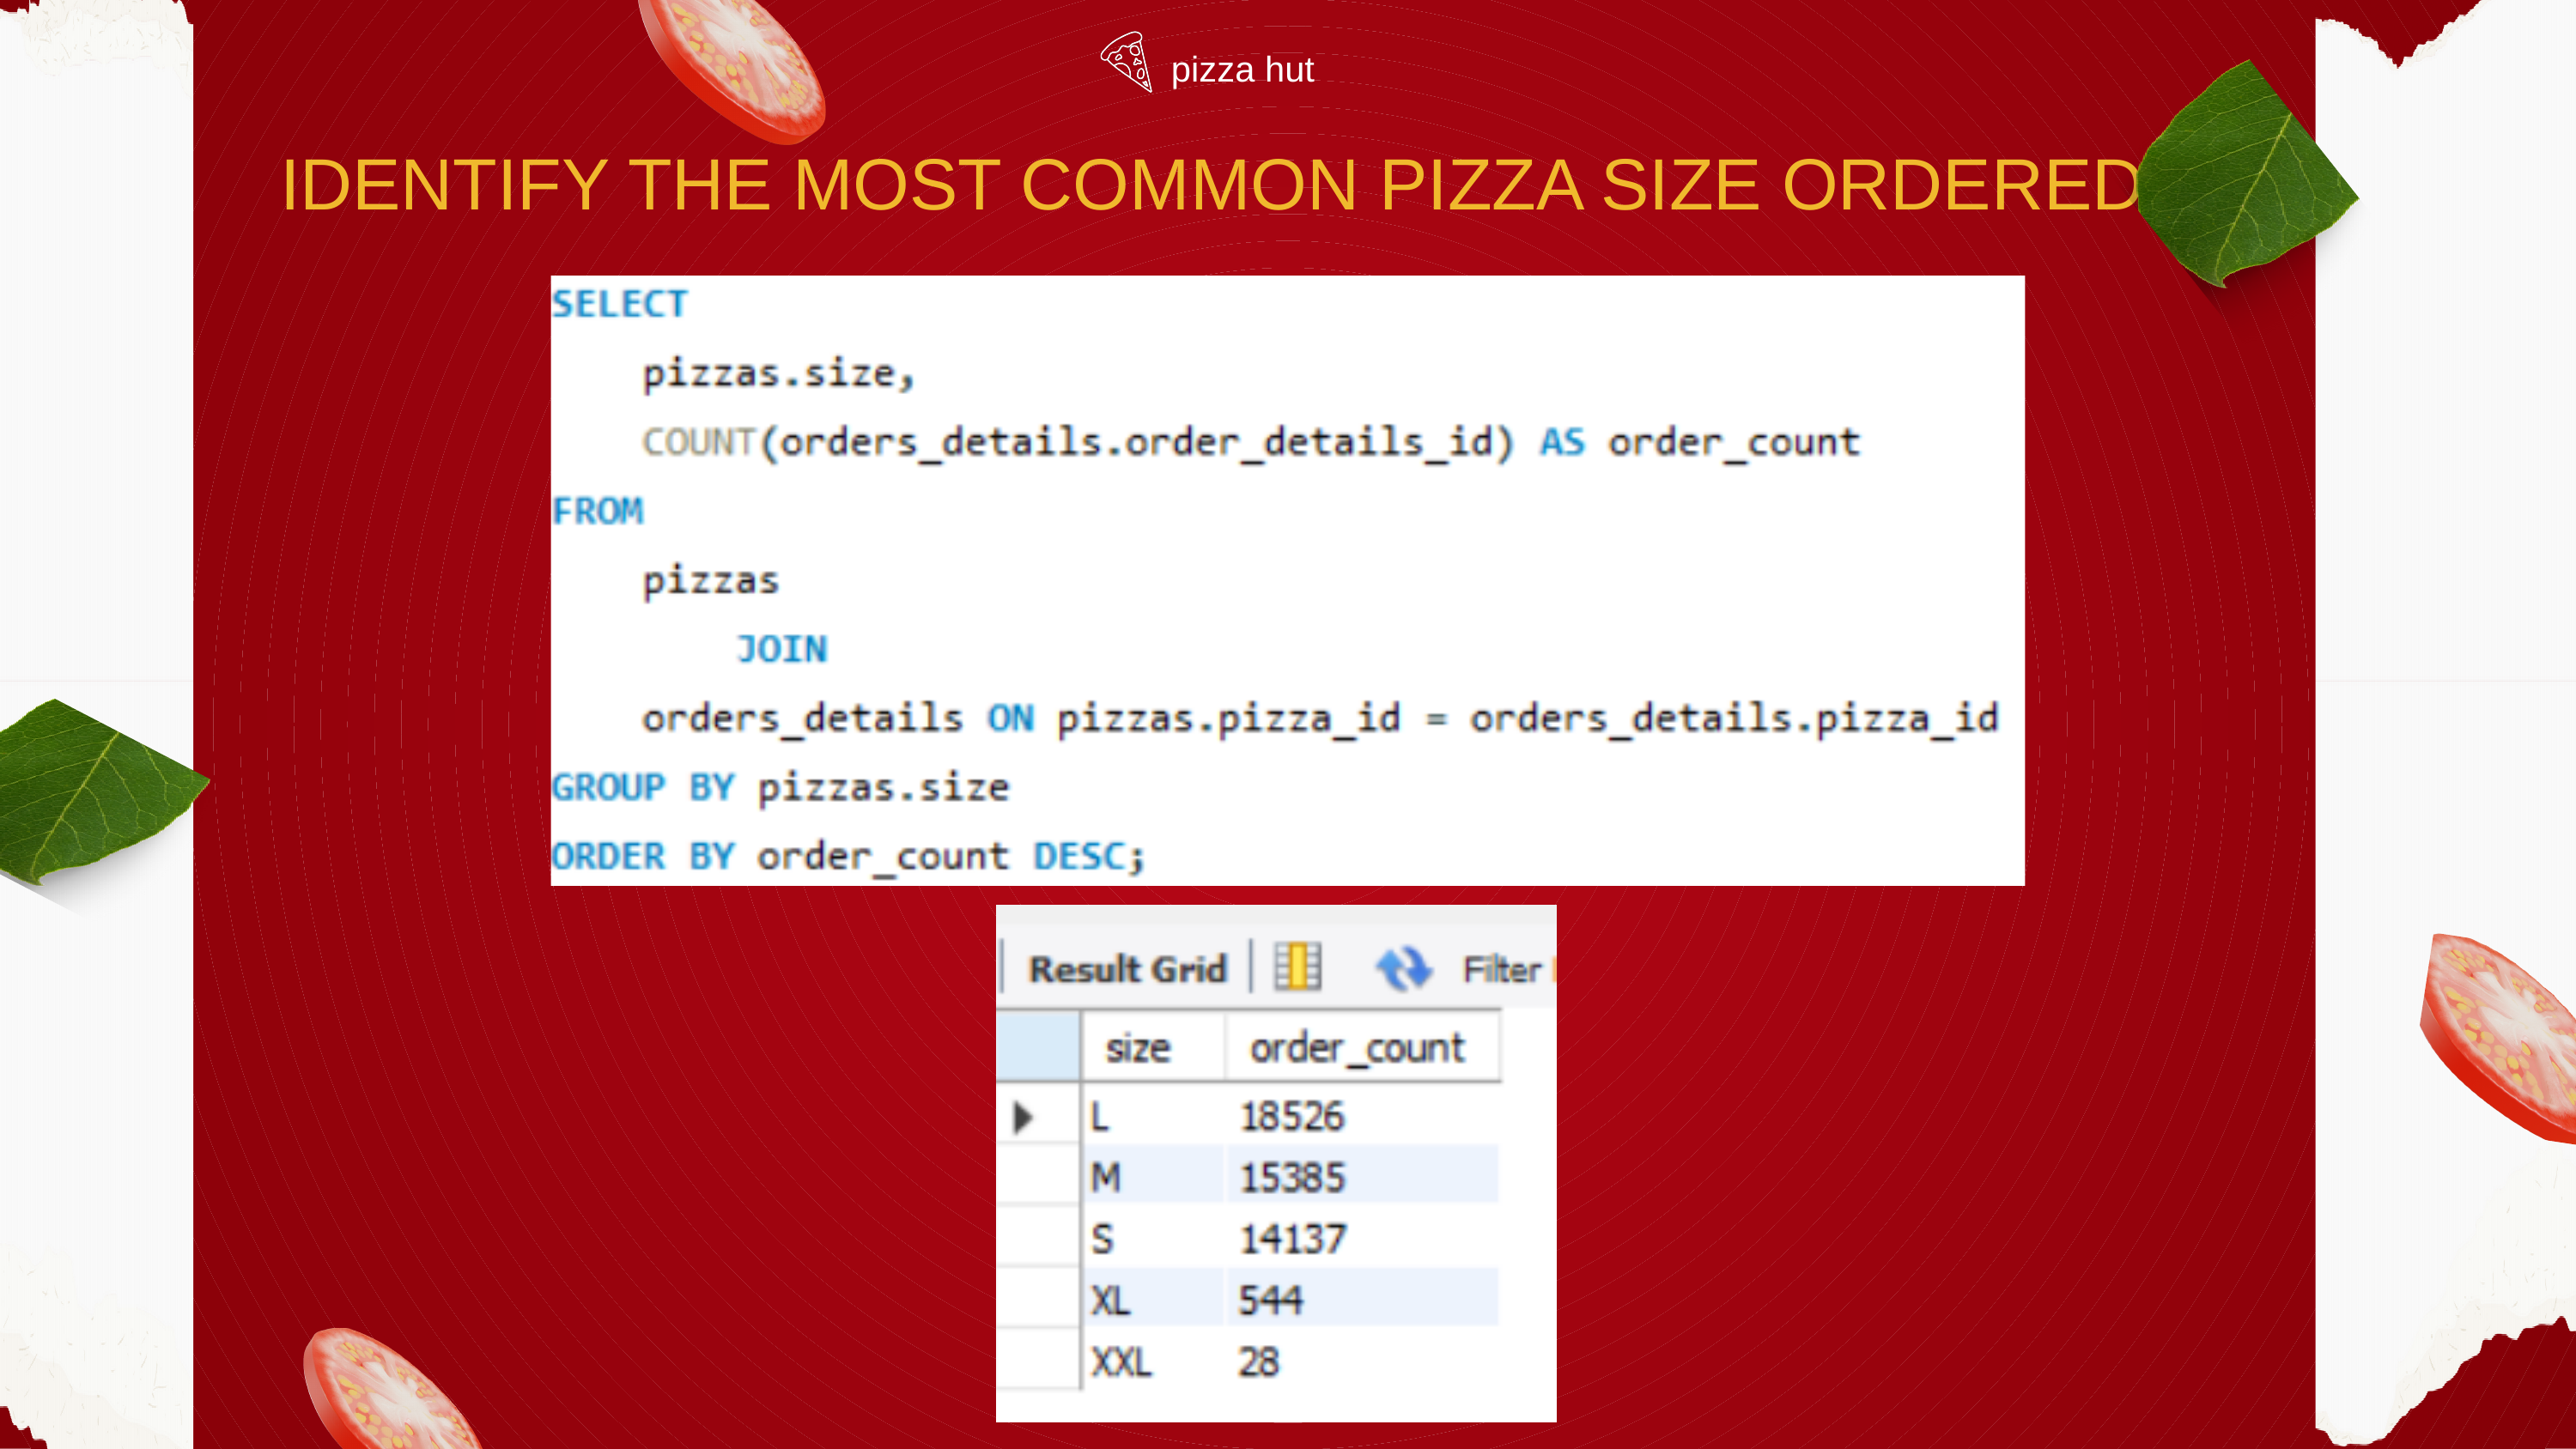

pizza hut
IDENTIFY THE MOST COMMON PIZZA SIZE ORDERED.